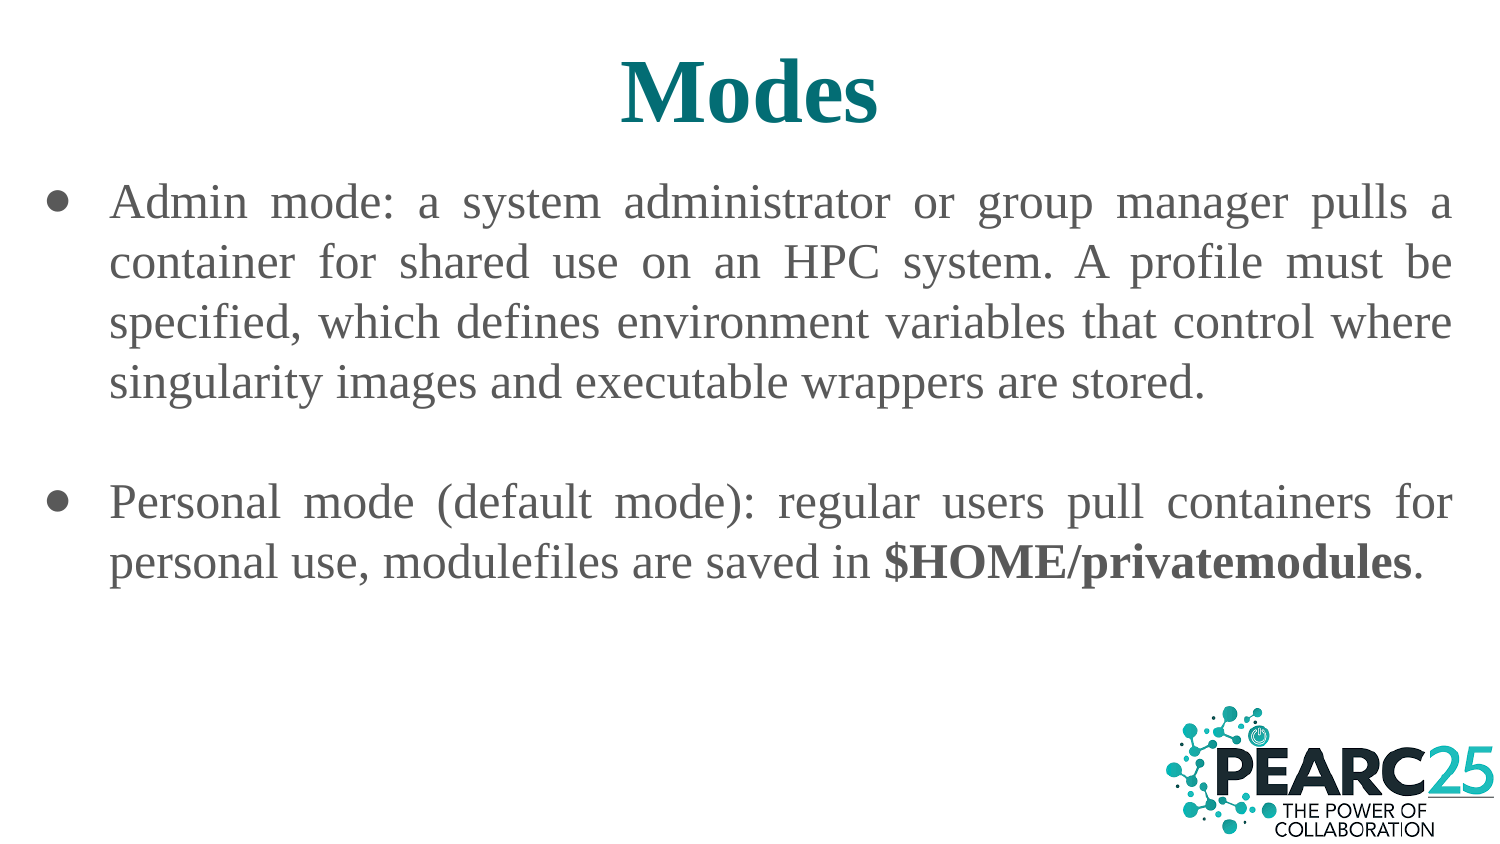

# Modes
Admin mode: a system administrator or group manager pulls a container for shared use on an HPC system. A profile must be specified, which defines environment variables that control where singularity images and executable wrappers are stored.

Personal mode (default mode): regular users pull containers for personal use, modulefiles are saved in $HOME/privatemodules.